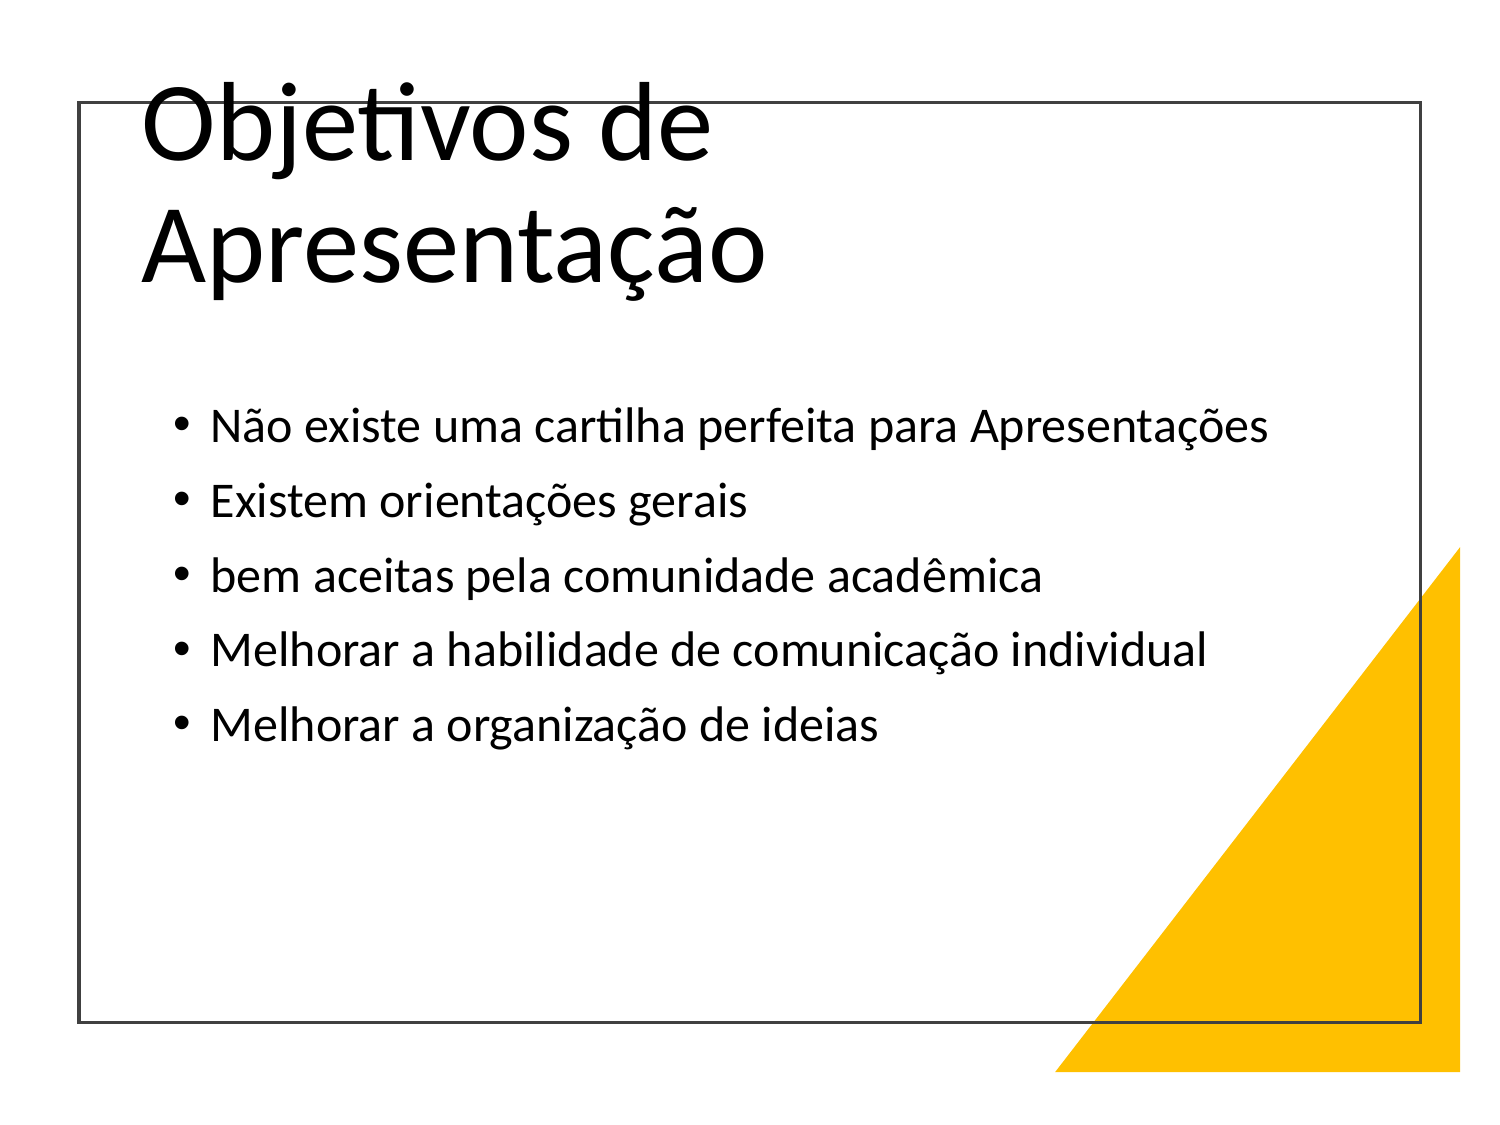

# Objetivos de Apresentação

Não existe uma cartilha perfeita para Apresentações
Existem orientações gerais
bem aceitas pela comunidade acadêmica
Melhorar a habilidade de comunicação individual
Melhorar a organização de ideias